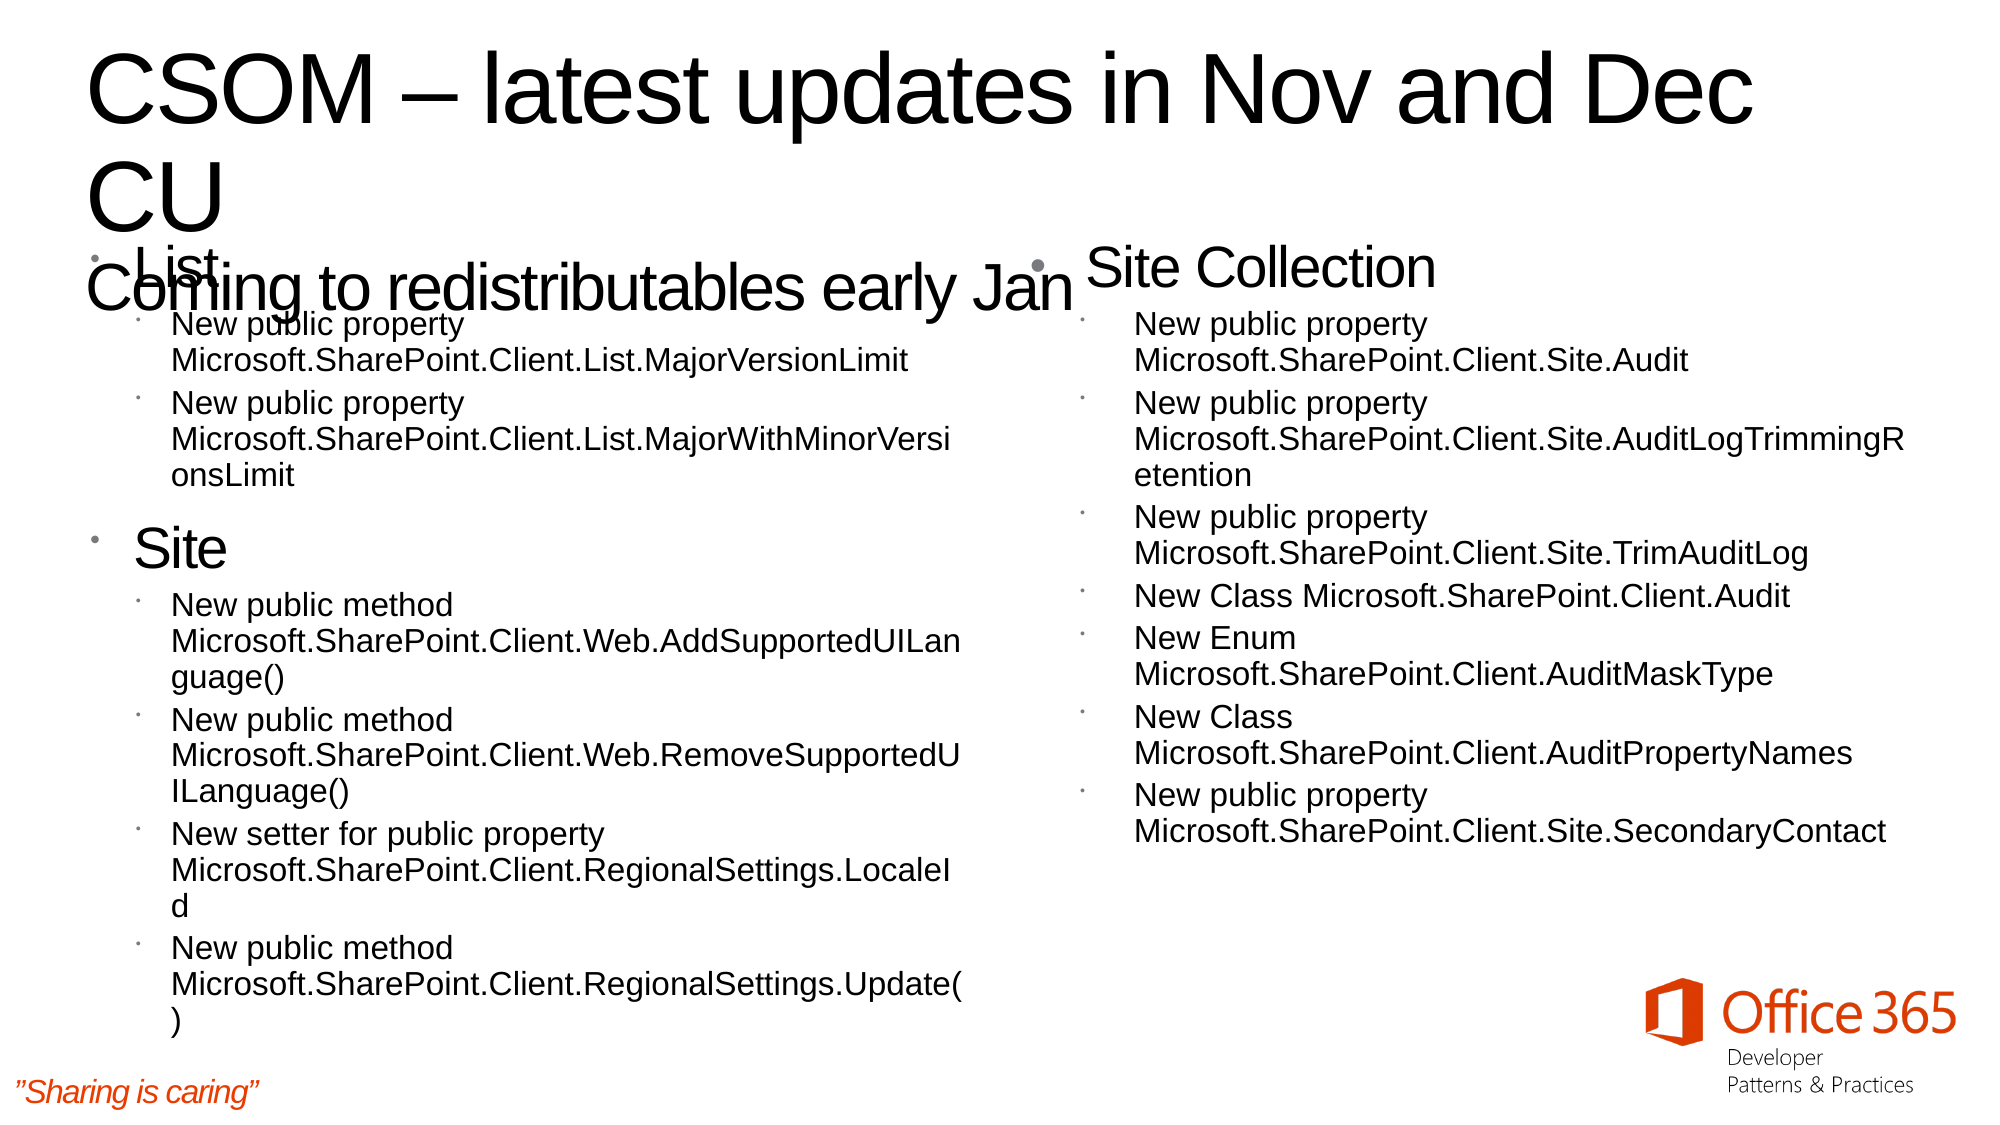

# CSOM – latest updates in Nov and Dec CU Coming to redistributables early Jan
List
New public property Microsoft.SharePoint.Client.List.MajorVersionLimit
New public property Microsoft.SharePoint.Client.List.MajorWithMinorVersionsLimit
Site
New public method Microsoft.SharePoint.Client.Web.AddSupportedUILanguage()
New public method Microsoft.SharePoint.Client.Web.RemoveSupportedUILanguage()
New setter for public property Microsoft.SharePoint.Client.RegionalSettings.LocaleId
New public method Microsoft.SharePoint.Client.RegionalSettings.Update()
Site Collection
New public property Microsoft.SharePoint.Client.Site.Audit
New public property Microsoft.SharePoint.Client.Site.AuditLogTrimmingRetention
New public property Microsoft.SharePoint.Client.Site.TrimAuditLog
New Class Microsoft.SharePoint.Client.Audit
New Enum Microsoft.SharePoint.Client.AuditMaskType
New Class Microsoft.SharePoint.Client.AuditPropertyNames
New public property Microsoft.SharePoint.Client.Site.SecondaryContact